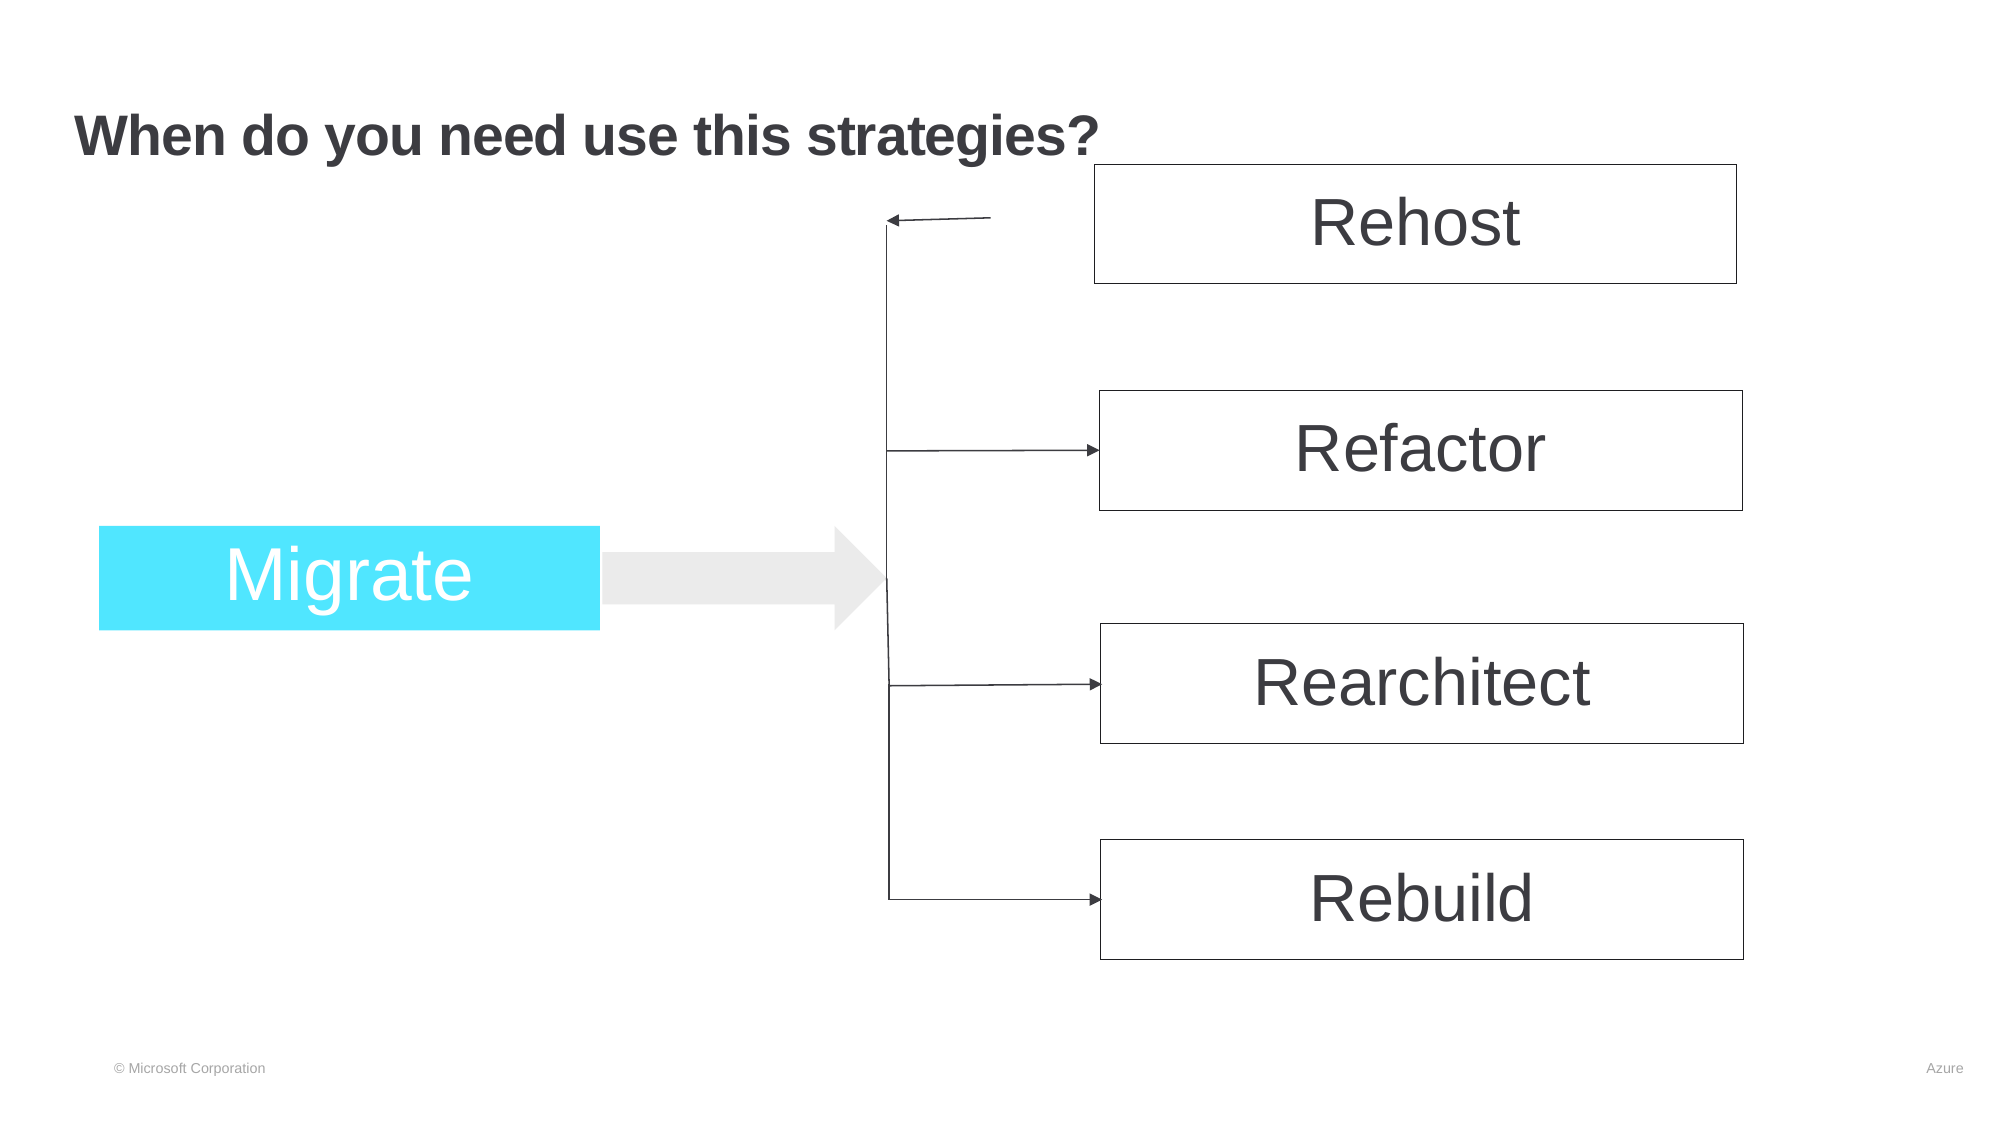

# When do you need use this strategies?
Rehost

Refactor
Migrate

Rearchitect

Rebuild
© Microsoft Corporation                                                                                  								                                Azure